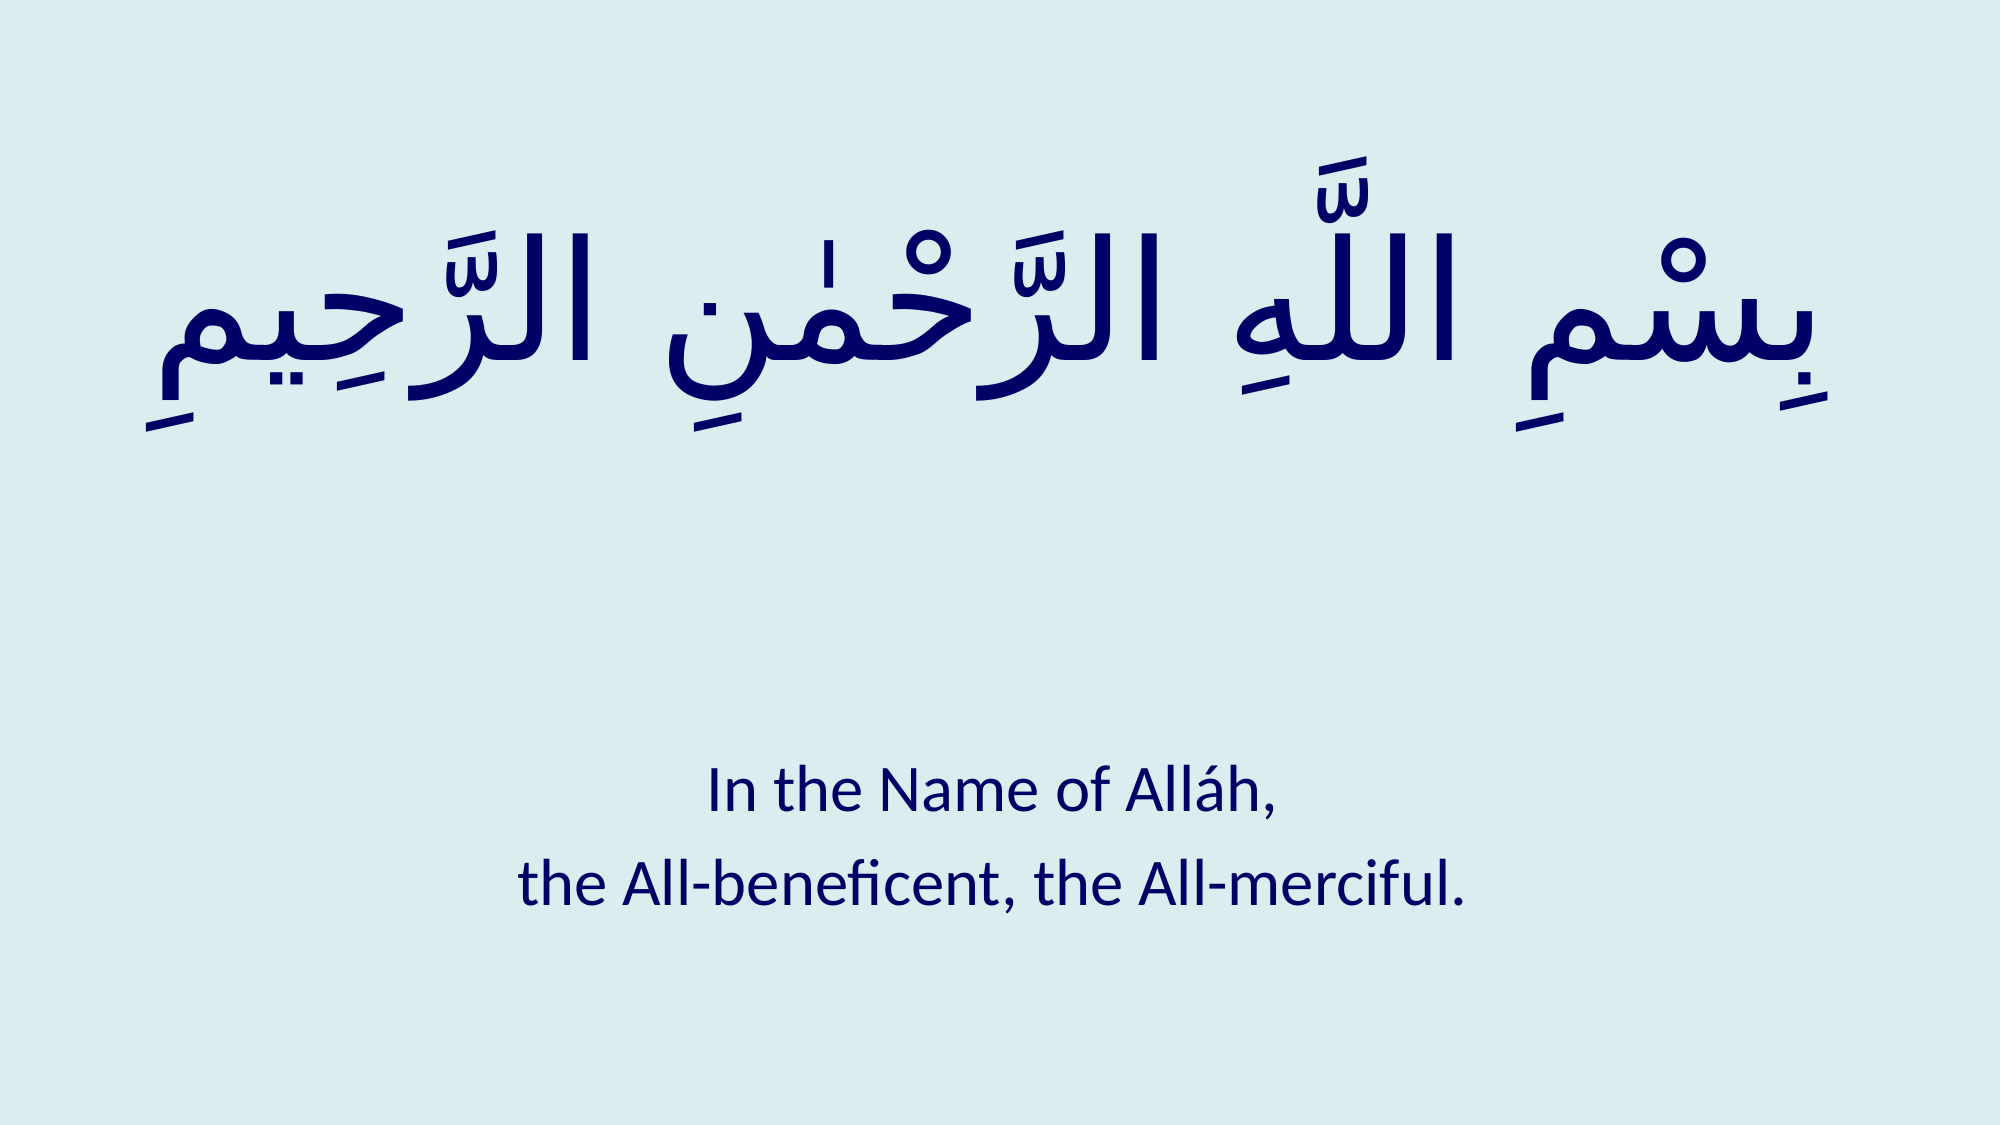

# بِسْمِ اللَّهِ الرَّحْمٰنِ الرَّحِيمِ
In the Name of Alláh,
the All-beneficent, the All-merciful.